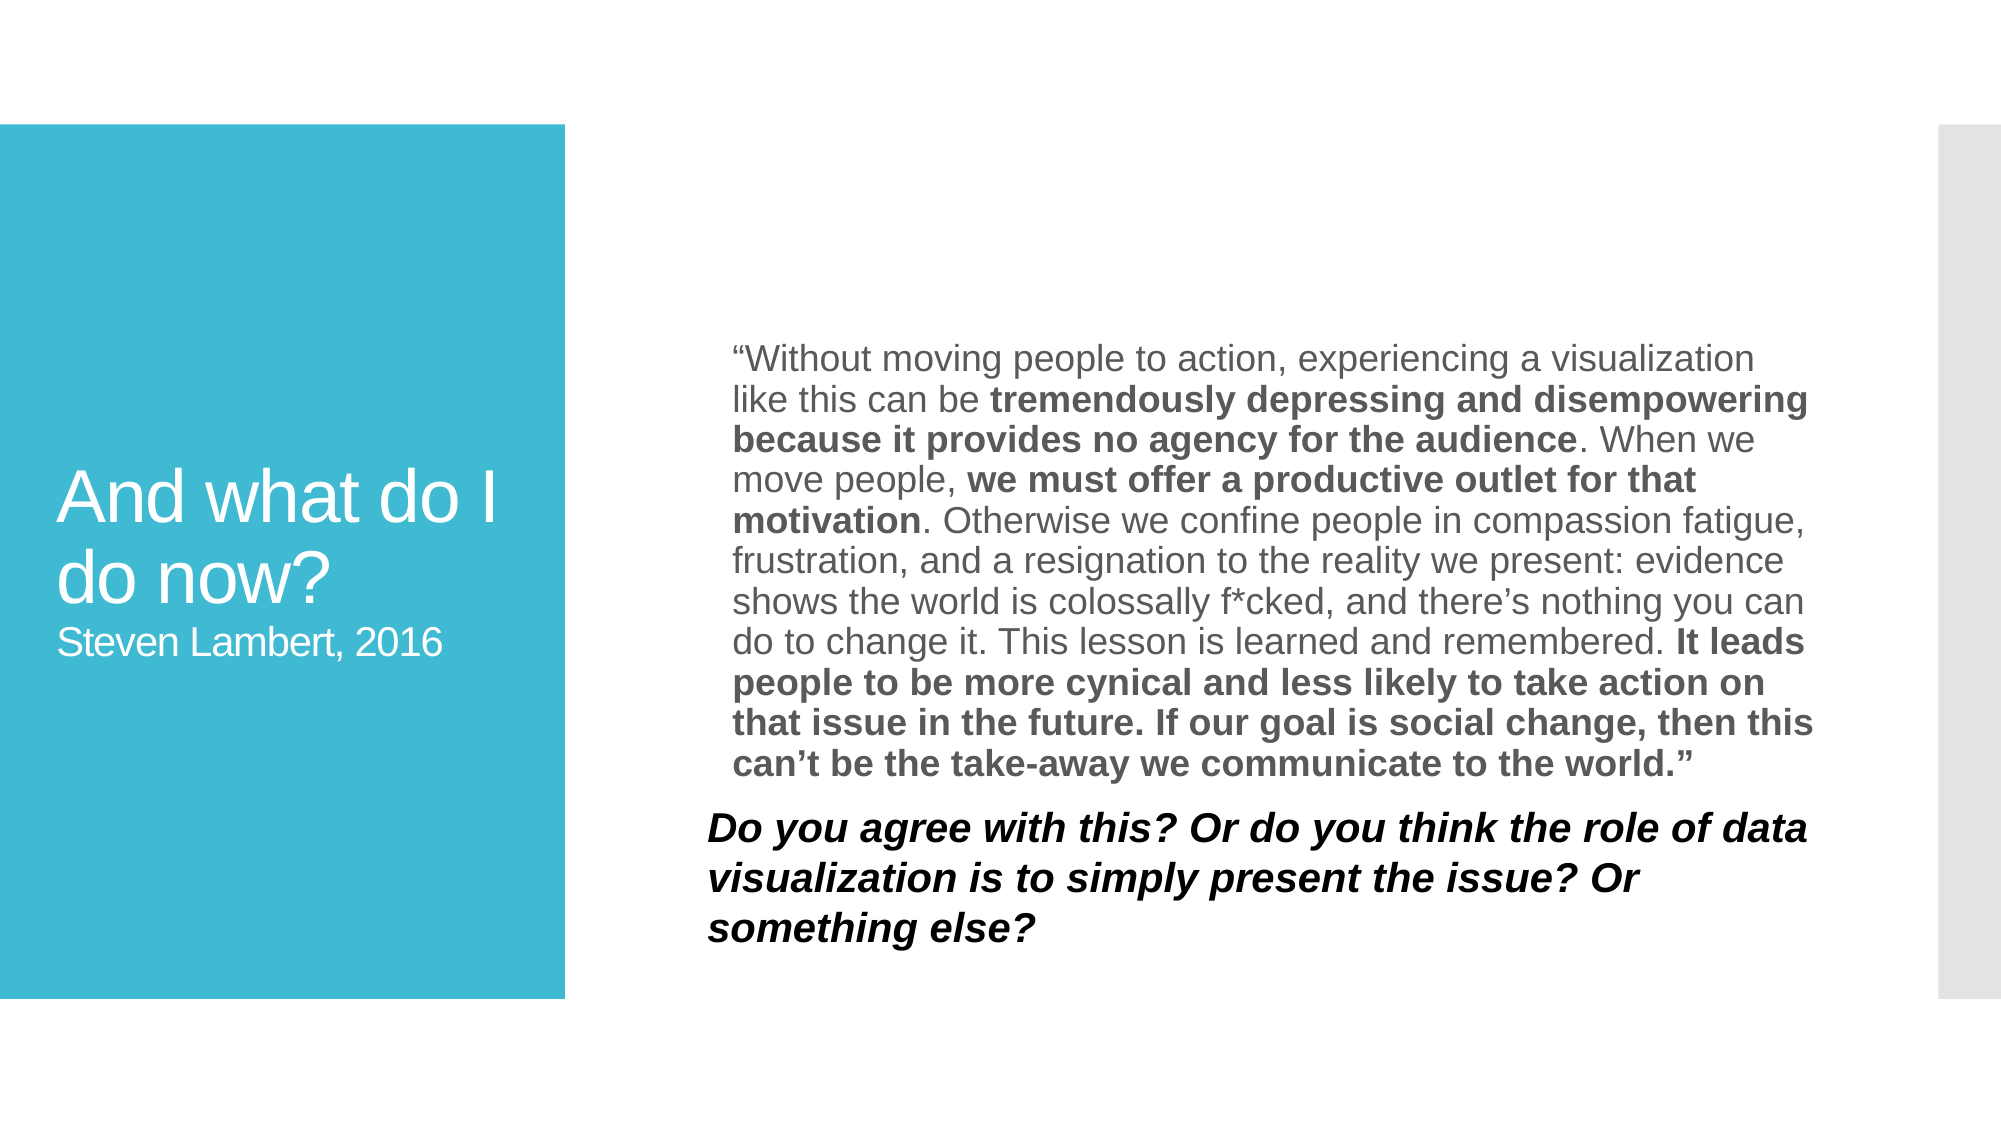

“Without moving people to action, experiencing a visualization like this can be tremendously depressing and disempowering because it provides no agency for the audience. When we move people, we must offer a productive outlet for that motivation. Otherwise we confine people in compassion fatigue, frustration, and a resignation to the reality we present: evidence shows the world is colossally f*cked, and there’s nothing you can do to change it. This lesson is learned and remembered. It leads people to be more cynical and less likely to take action on that issue in the future. If our goal is social change, then this can’t be the take-away we communicate to the world.”
# And what do I do now? Steven Lambert, 2016
Do you agree with this? Or do you think the role of data visualization is to simply present the issue? Or something else?